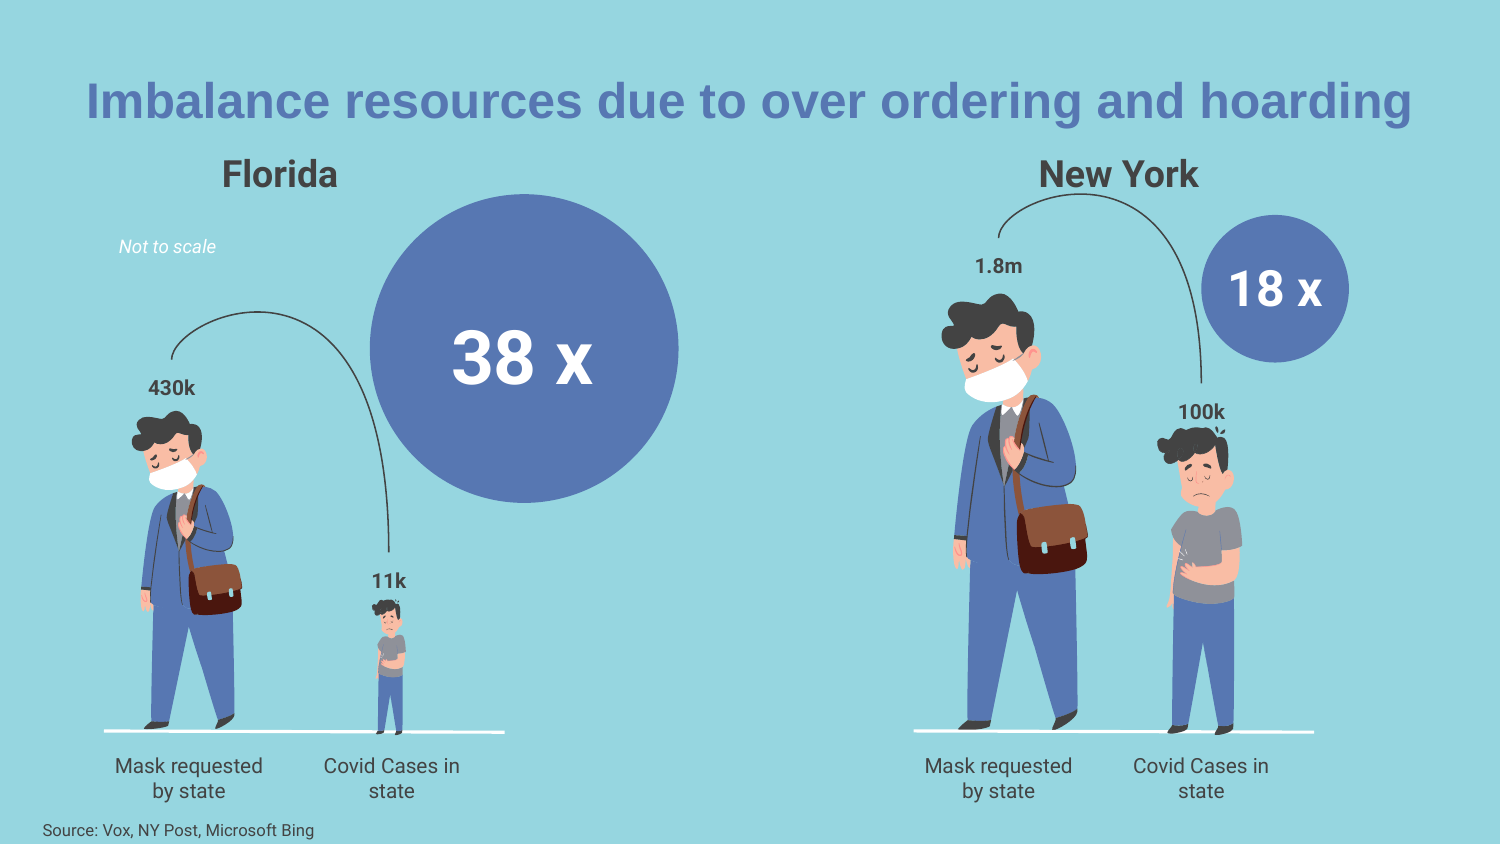

Imbalance resources due to over ordering and hoarding
Florida
New York

Not to scale
Florida has requested double the amount of masks per infected patient vs NYC

Florida is further back in the COVID curve and it is hoarding necessary equipment needed by NYC
1.8m
18 x

38 x
430k
100k

11k

Mask requested by state
Covid Cases in state
Mask requested by state
Covid Cases in state
Source: Vox, NY Post, Microsoft Bing